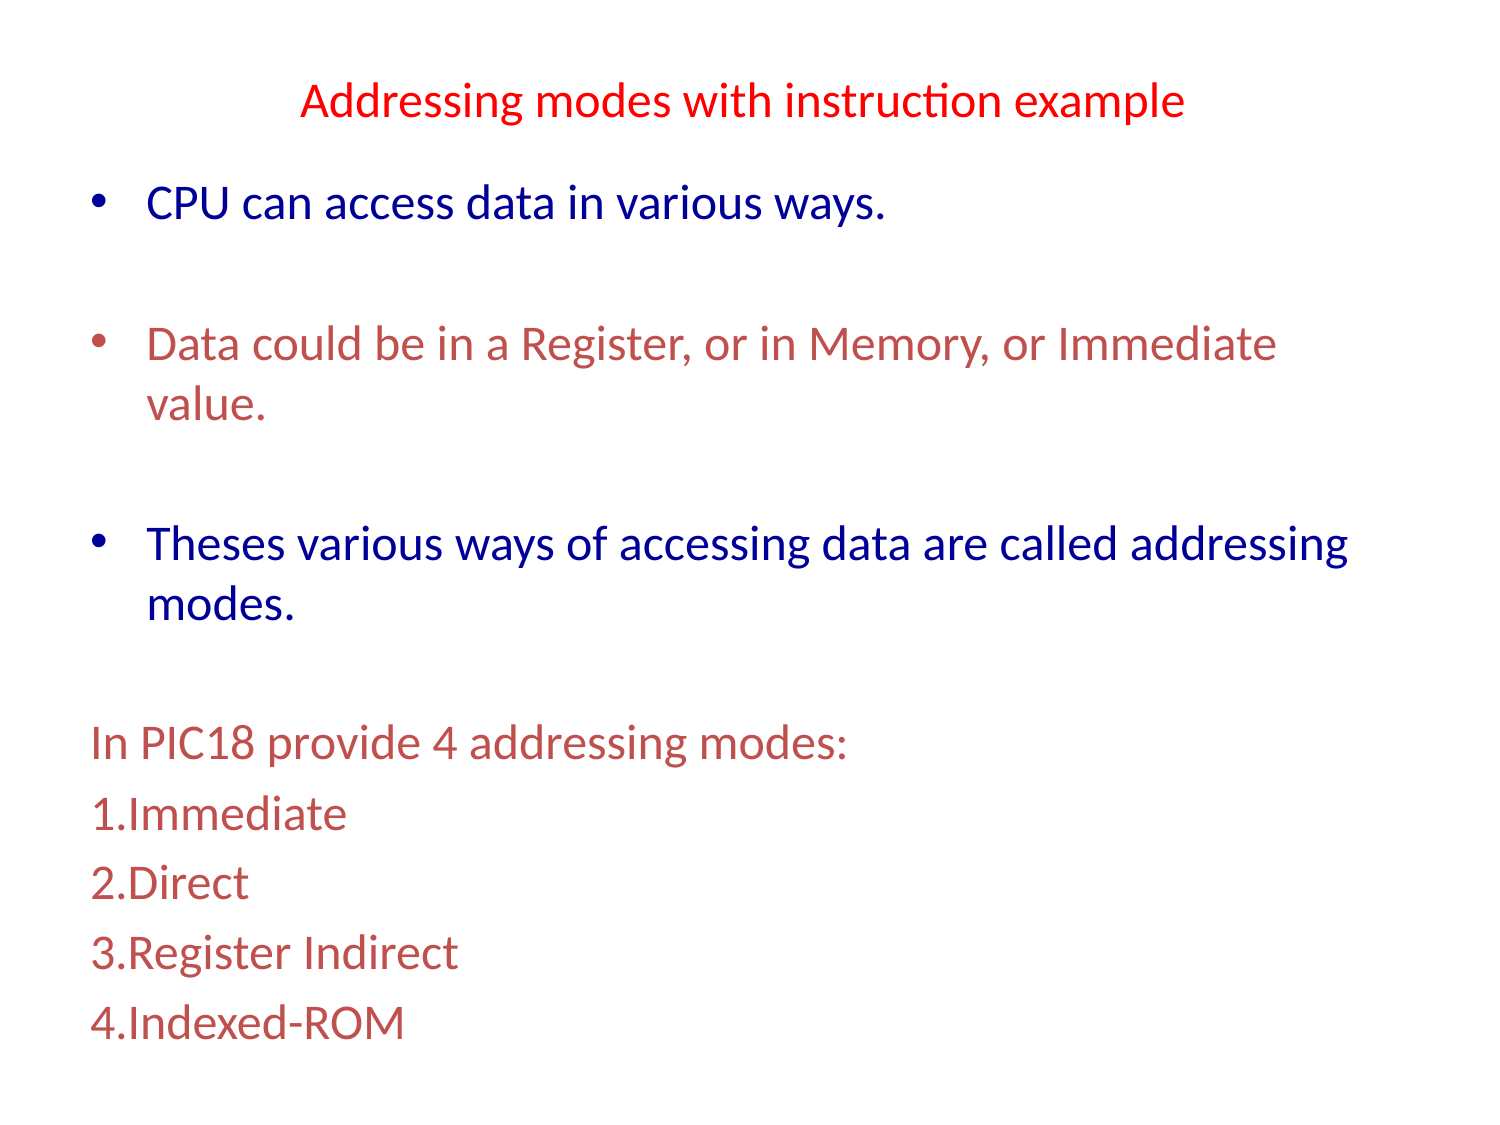

# Addressing modes with instruction example
CPU can access data in various ways.

Data could be in a Register, or in Memory, or Immediate value.

Theses various ways of accessing data are called addressing modes.

In PIC18 provide 4 addressing modes:
1.Immediate
2.Direct
3.Register Indirect
4.Indexed-ROM